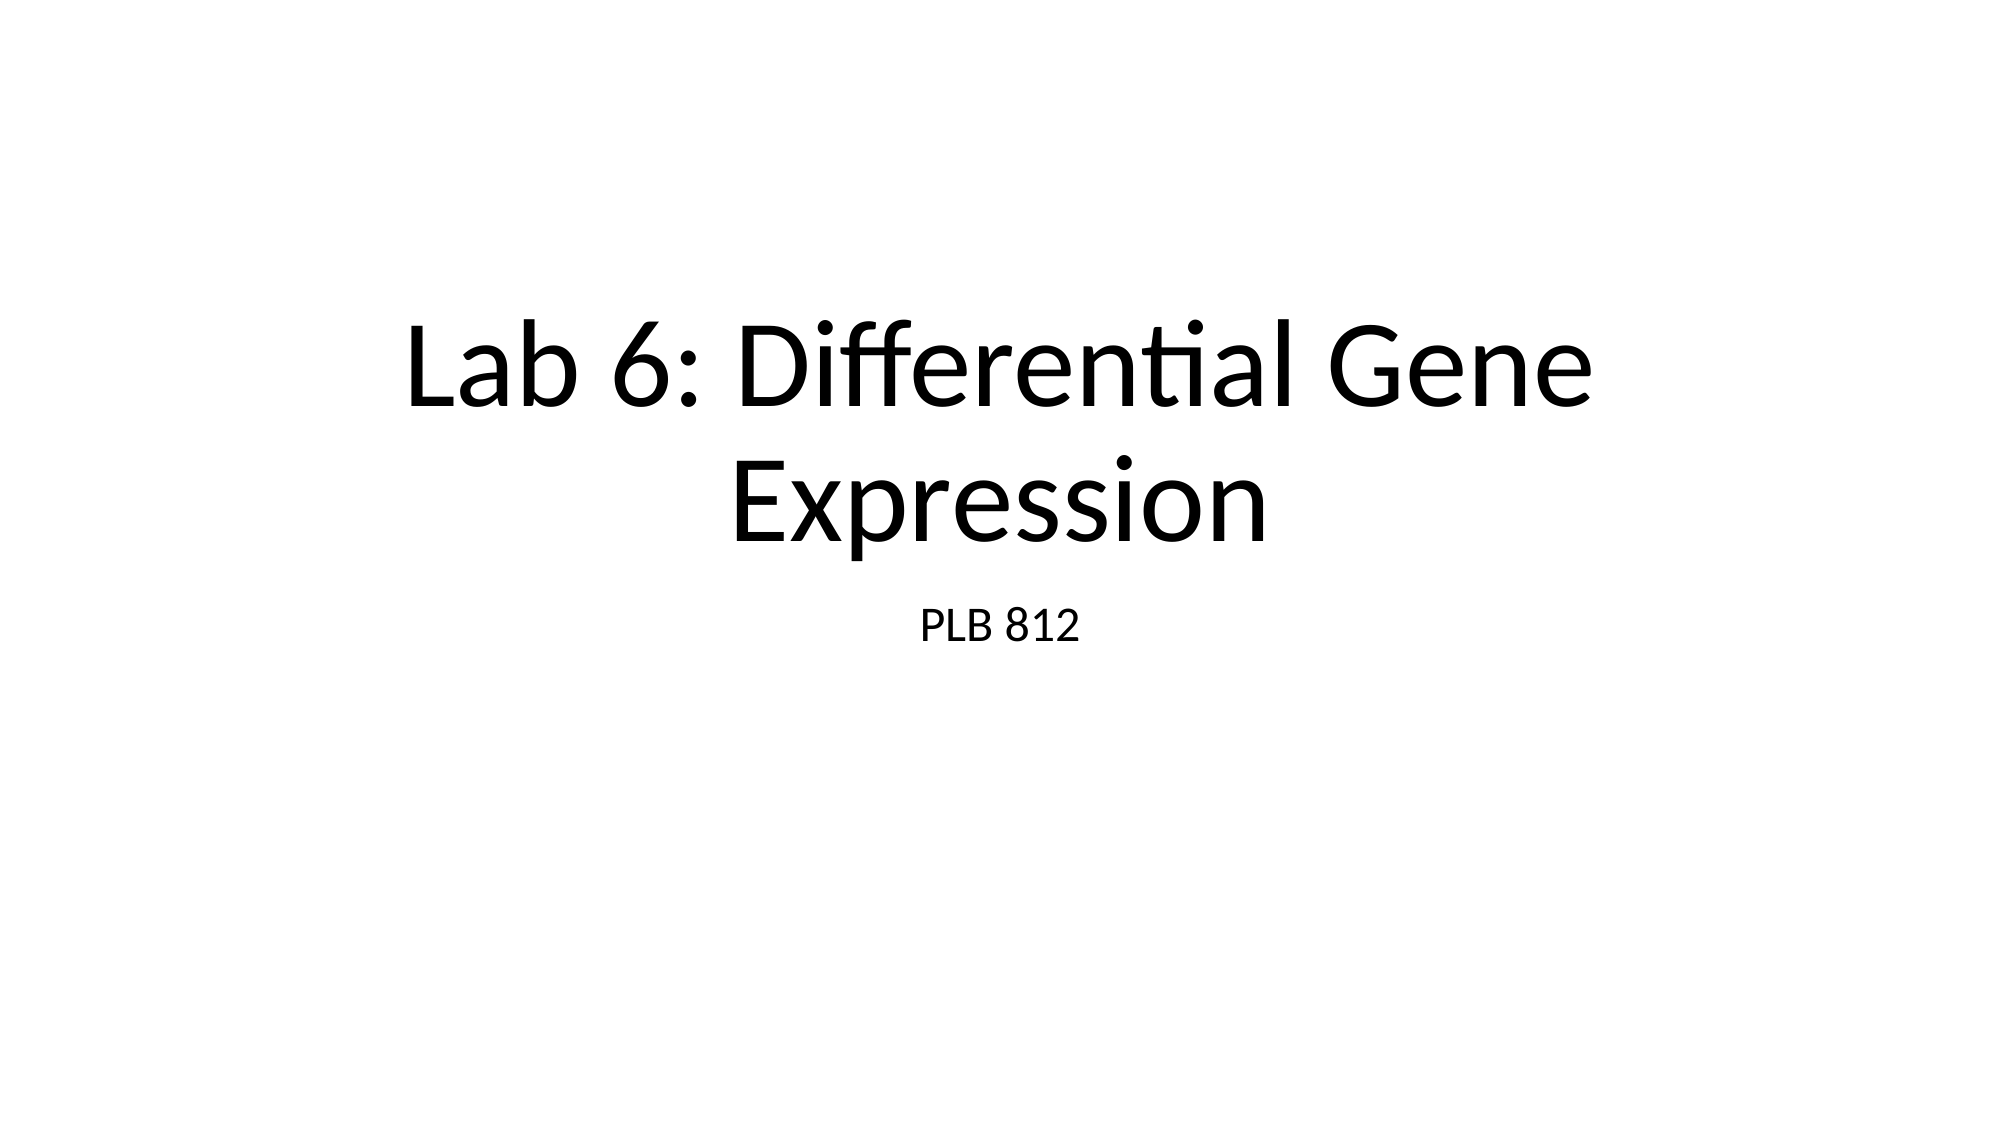

# Lab 6: Differential Gene Expression
PLB 812